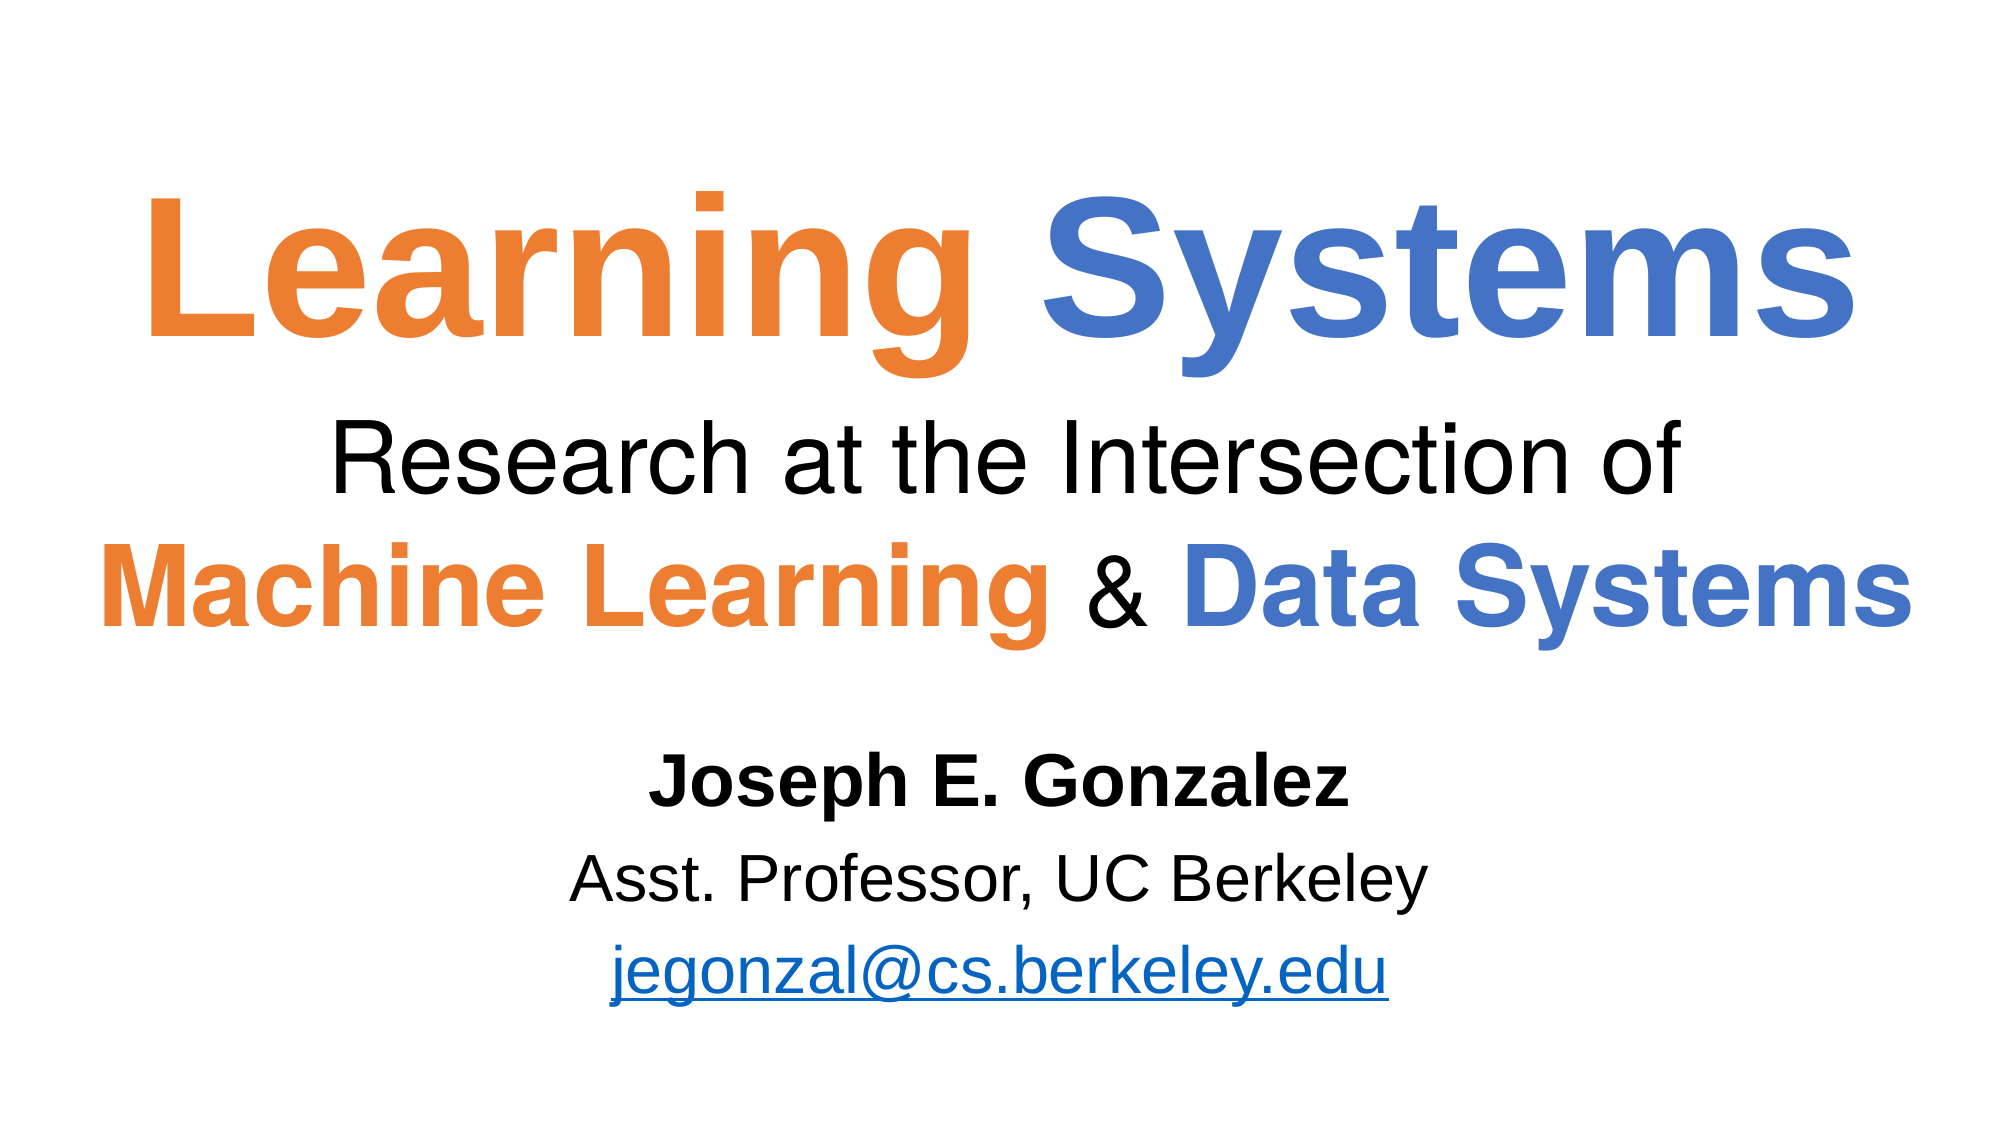

Learning Systems
Research at the Intersection of
Machine Learning & Data Systems
Joseph E. Gonzalez
Asst. Professor, UC Berkeley
jegonzal@cs.berkeley.edu